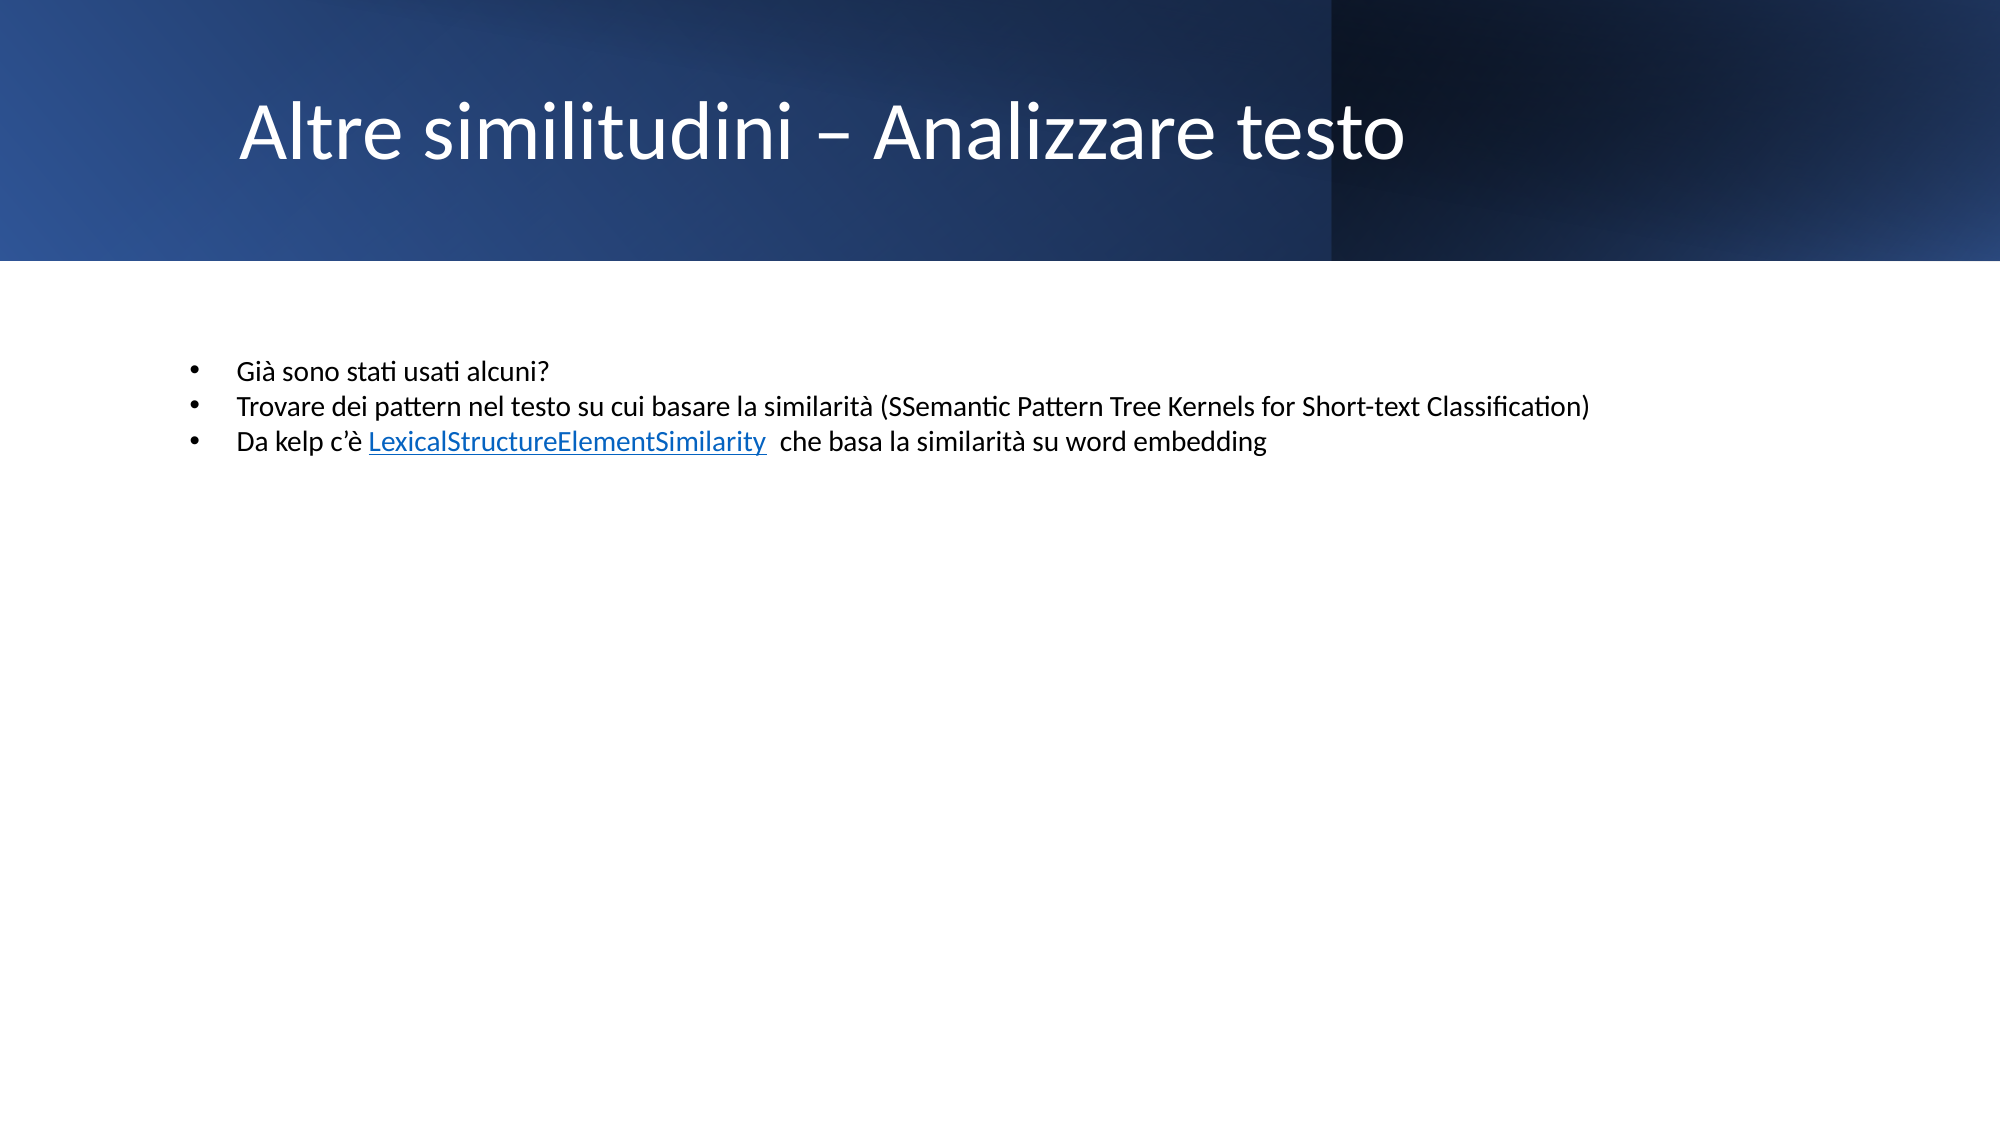

# Altre similitudini – Analizzare testo
Già sono stati usati alcuni?
Trovare dei pattern nel testo su cui basare la similarità (SSemantic Pattern Tree Kernels for Short-text Classification)
Da kelp c’è LexicalStructureElementSimilarity  che basa la similarità su word embedding